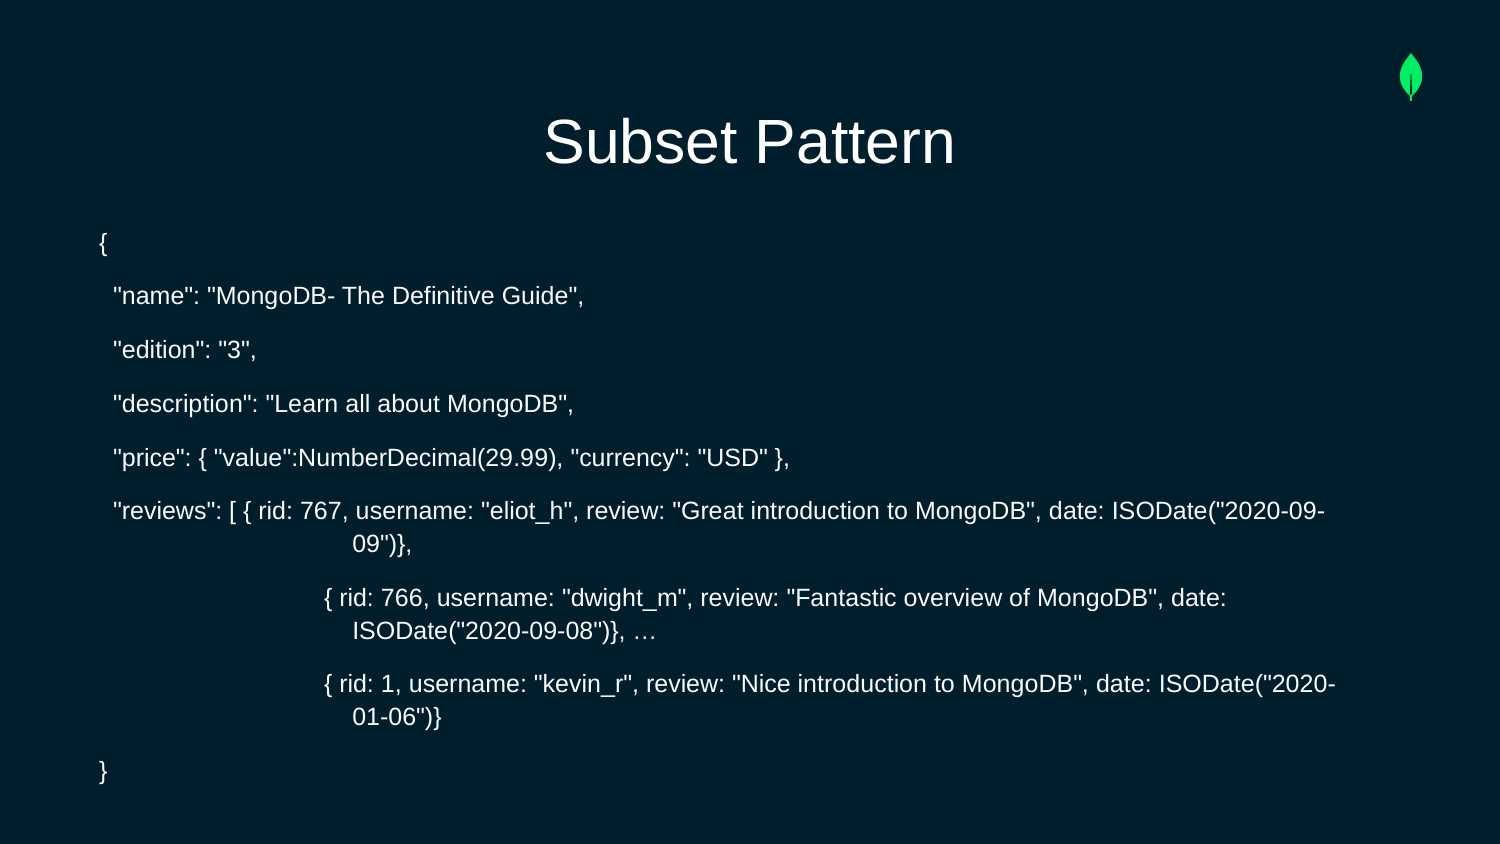

# Subset Pattern
{
  "name": "MongoDB- The Definitive Guide",
  "edition": "3",
  "description": "Learn all about MongoDB",
  "price": { "value":NumberDecimal(29.99), "currency": "USD" },
  "reviews": [ { rid: 767, username: "eliot_h", review: "Great introduction to MongoDB", date: ISODate("2020-09-09")},
{ rid: 766, username: "dwight_m", review: "Fantastic overview of MongoDB", date: ISODate("2020-09-08")}, …
{ rid: 1, username: "kevin_r", review: "Nice introduction to MongoDB", date: ISODate("2020-01-06")}
}